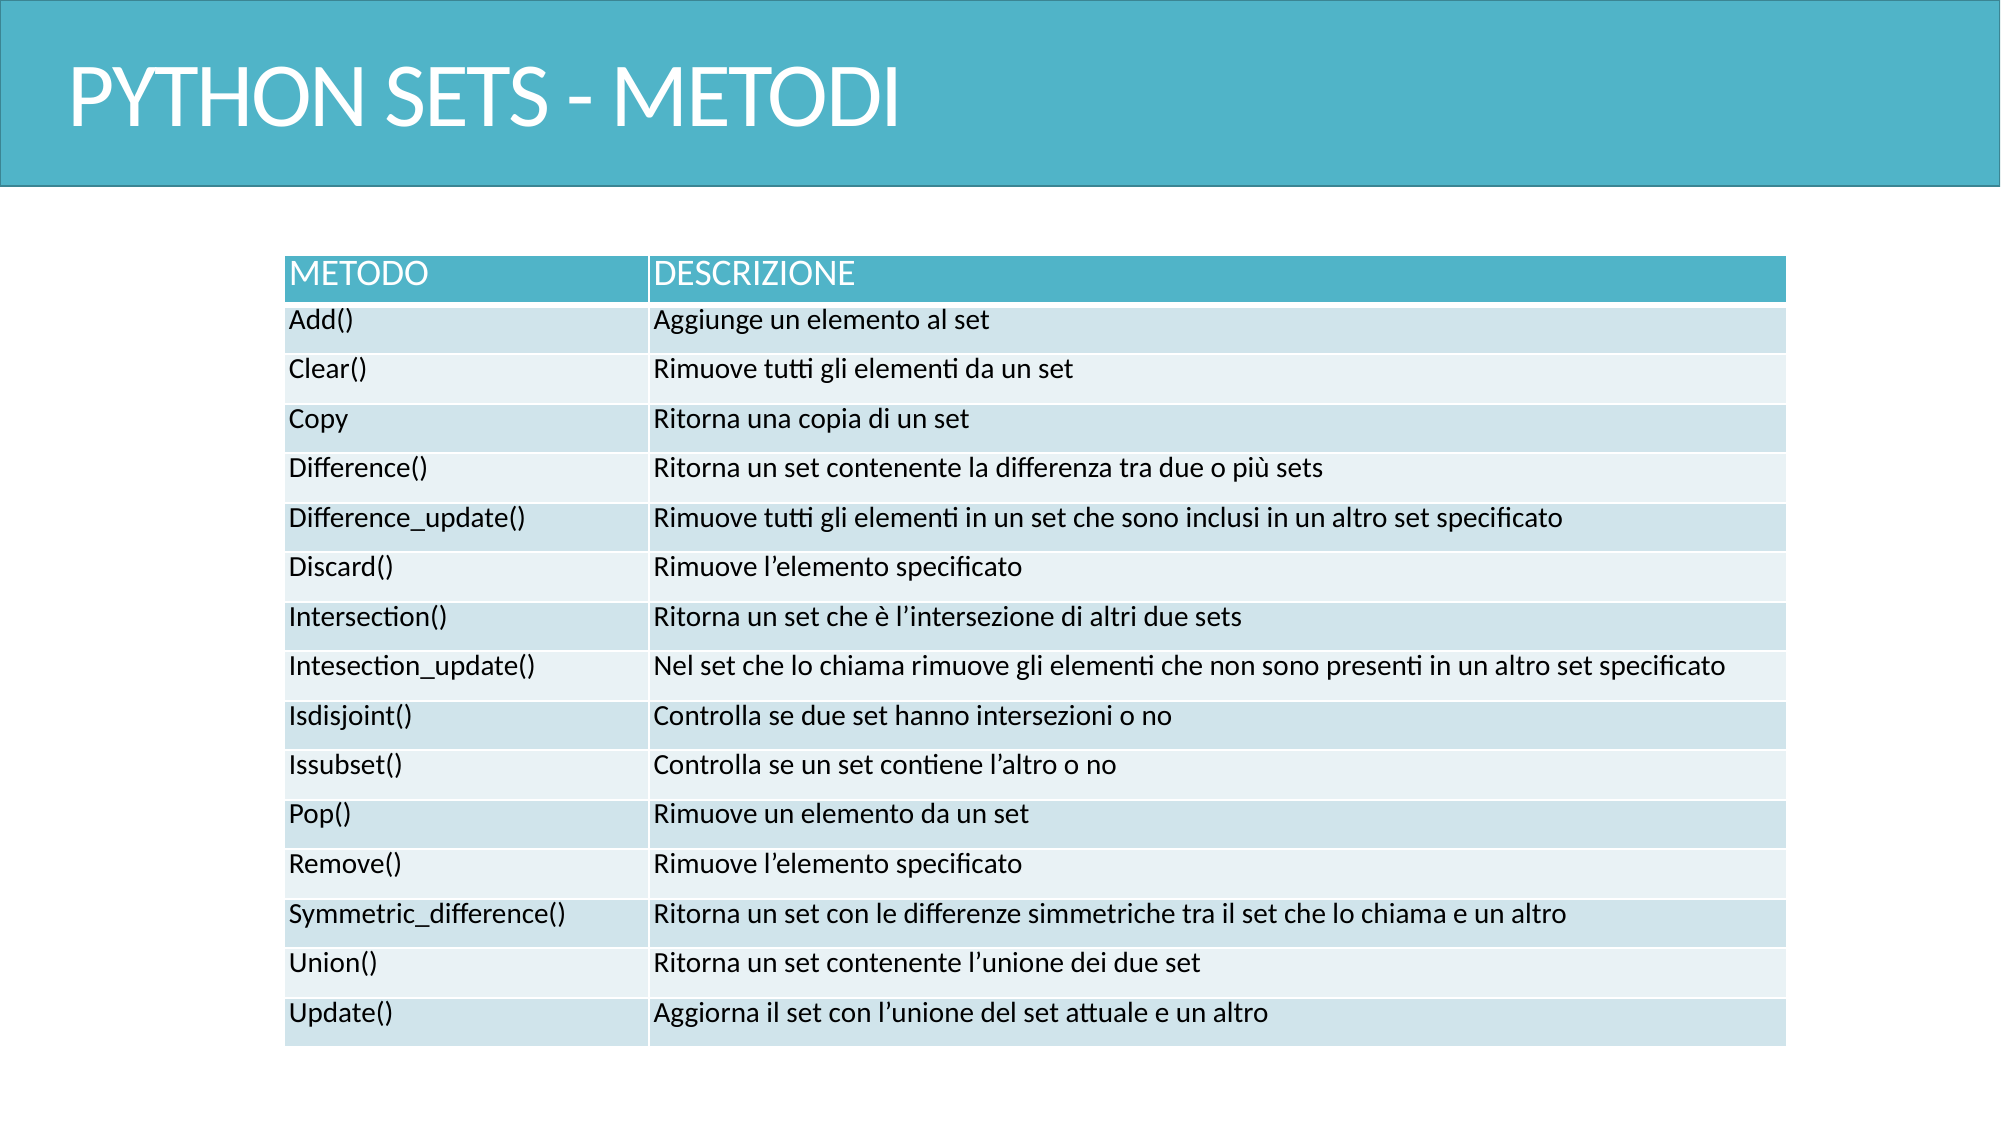

# PYTHON SETS - METODI
| METODO | DESCRIZIONE |
| --- | --- |
| Add() | Aggiunge un elemento al set |
| Clear() | Rimuove tutti gli elementi da un set |
| Copy | Ritorna una copia di un set |
| Difference() | Ritorna un set contenente la differenza tra due o più sets |
| Difference\_update() | Rimuove tutti gli elementi in un set che sono inclusi in un altro set specificato |
| Discard() | Rimuove l’elemento specificato |
| Intersection() | Ritorna un set che è l’intersezione di altri due sets |
| Intesection\_update() | Nel set che lo chiama rimuove gli elementi che non sono presenti in un altro set specificato |
| Isdisjoint() | Controlla se due set hanno intersezioni o no |
| Issubset() | Controlla se un set contiene l’altro o no |
| Pop() | Rimuove un elemento da un set |
| Remove() | Rimuove l’elemento specificato |
| Symmetric\_difference() | Ritorna un set con le differenze simmetriche tra il set che lo chiama e un altro |
| Union() | Ritorna un set contenente l’unione dei due set |
| Update() | Aggiorna il set con l’unione del set attuale e un altro |